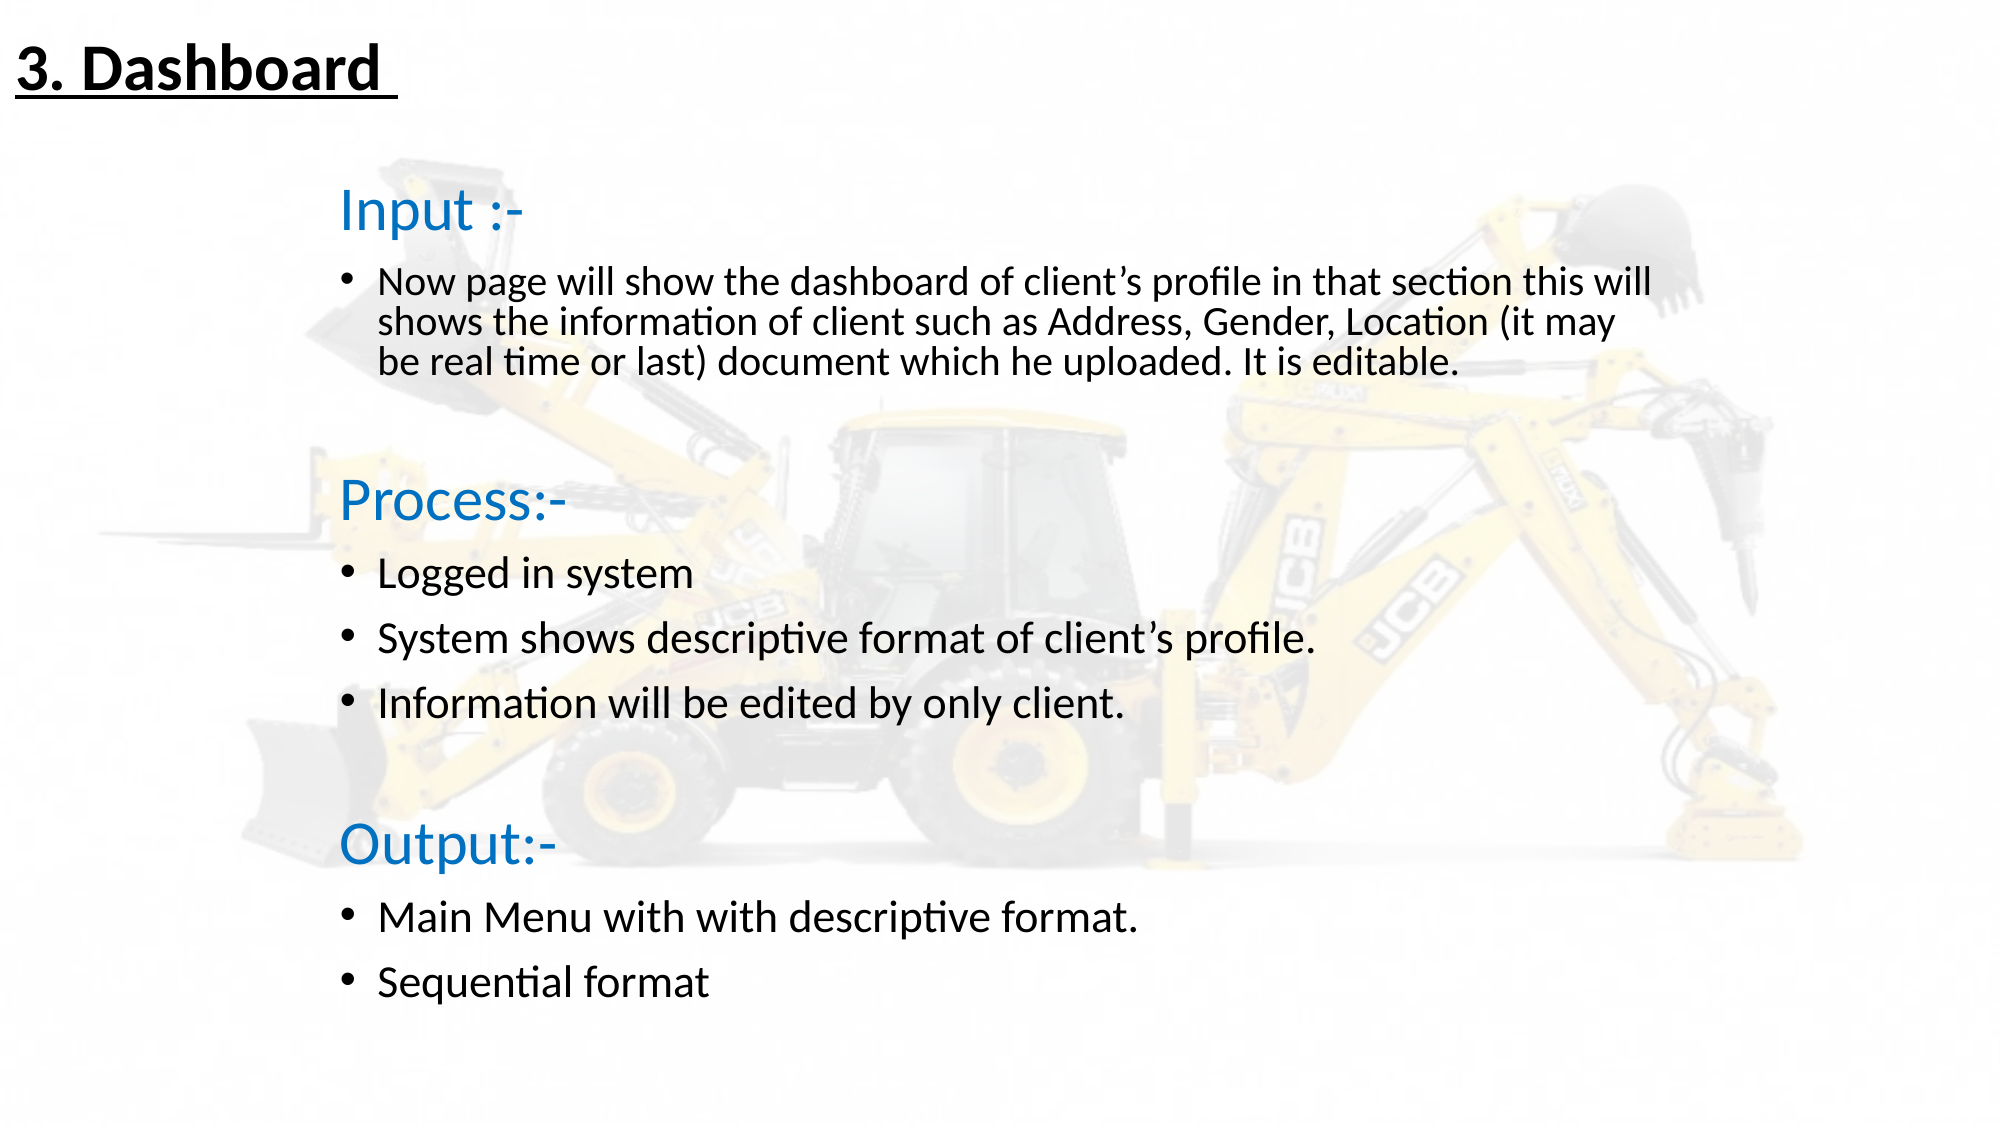

# 3. Dashboard
Input :-
Now page will show the dashboard of client’s profile in that section this will shows the information of client such as Address, Gender, Location (it may be real time or last) document which he uploaded. It is editable.

Process:-
Logged in system
System shows descriptive format of client’s profile.
Information will be edited by only client.

Output:-
Main Menu with with descriptive format.
Sequential format